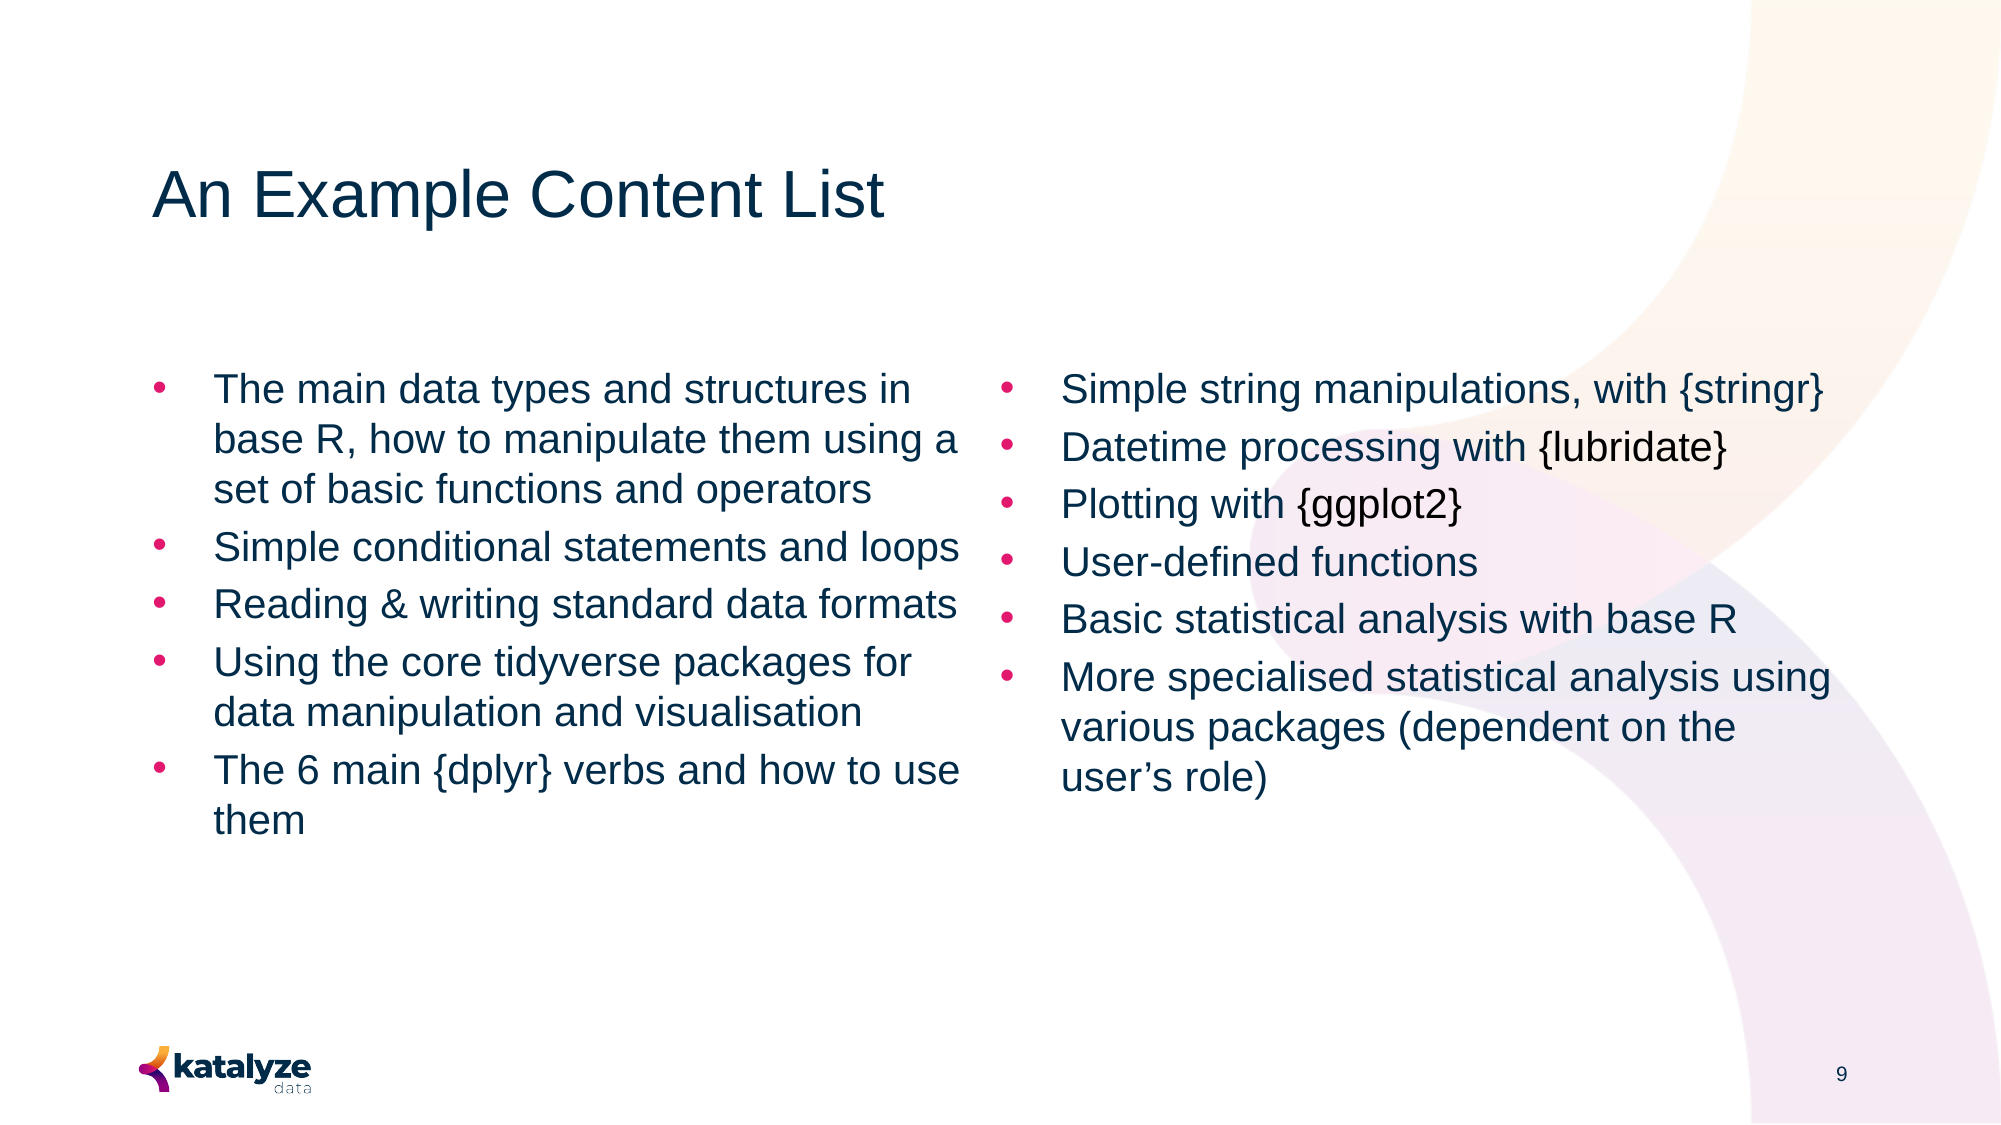

# An Example Content List
The main data types and structures in base R, how to manipulate them using a set of basic functions and operators
Simple conditional statements and loops
Reading & writing standard data formats
Using the core tidyverse packages for data manipulation and visualisation
The 6 main {dplyr} verbs and how to use them
Simple string manipulations, with {stringr}
Datetime processing with {lubridate}
Plotting with {ggplot2}
User-defined functions
Basic statistical analysis with base R
More specialised statistical analysis using various packages (dependent on the user’s role)

9